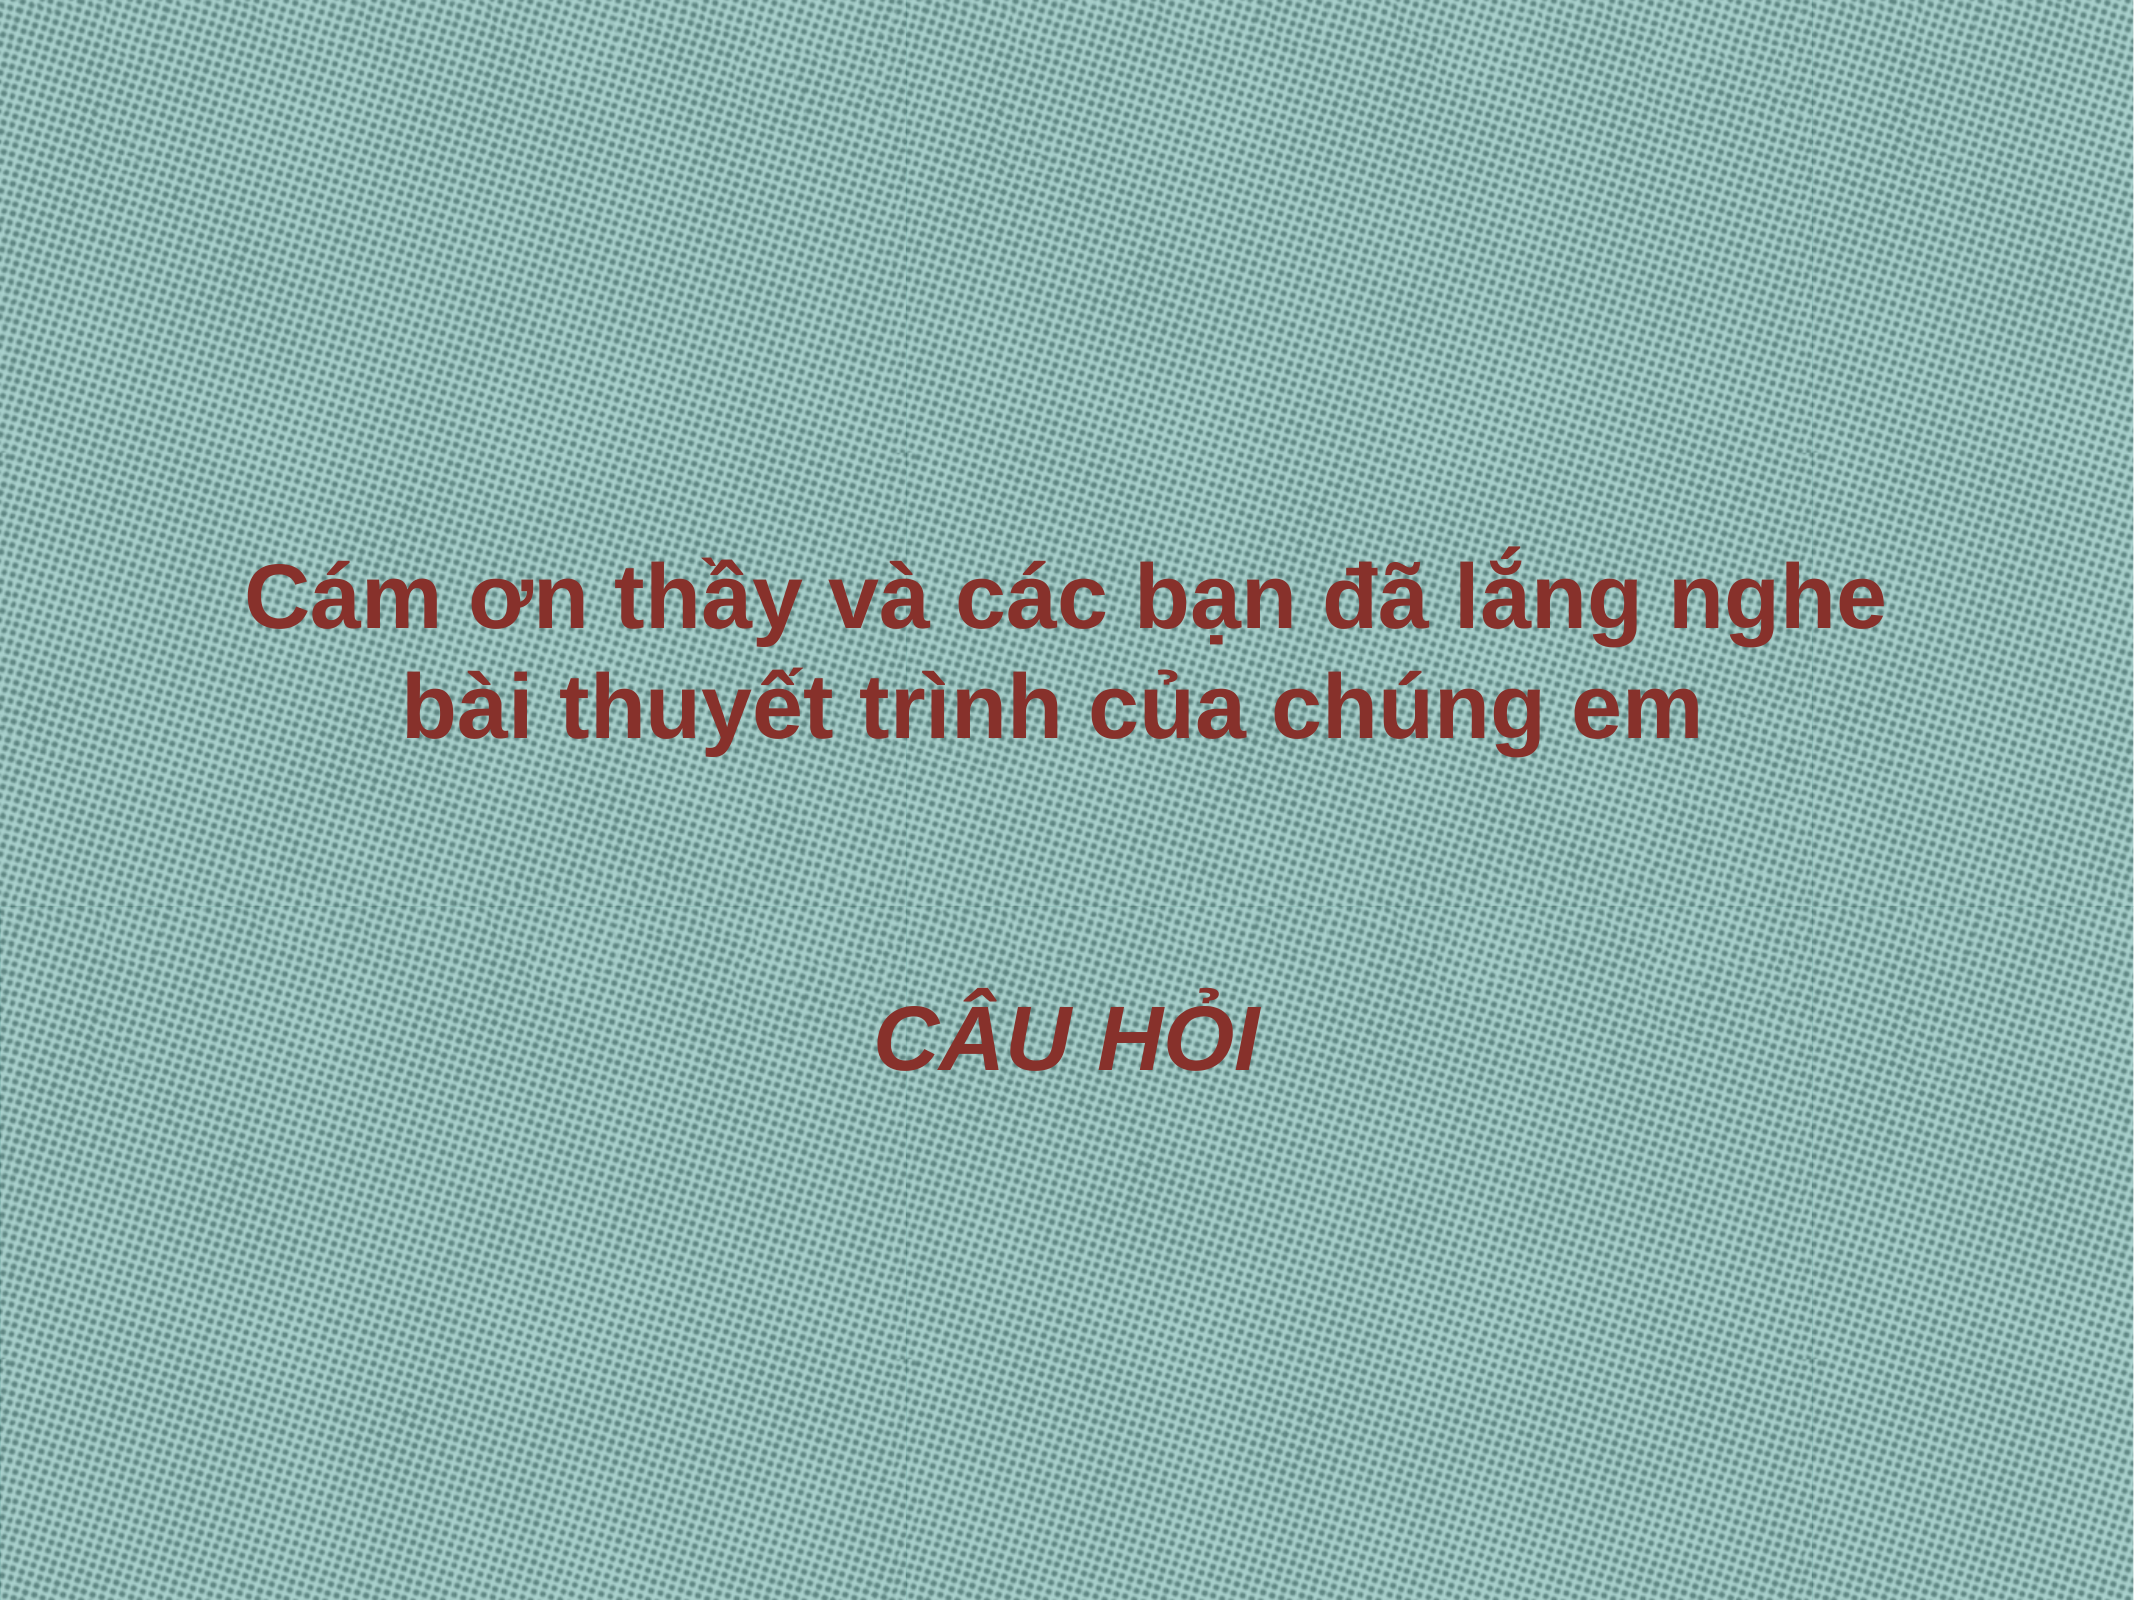

Cám ơn thầy và các bạn đã lắng nghe
bài thuyết trình của chúng em
CÂU HỎI